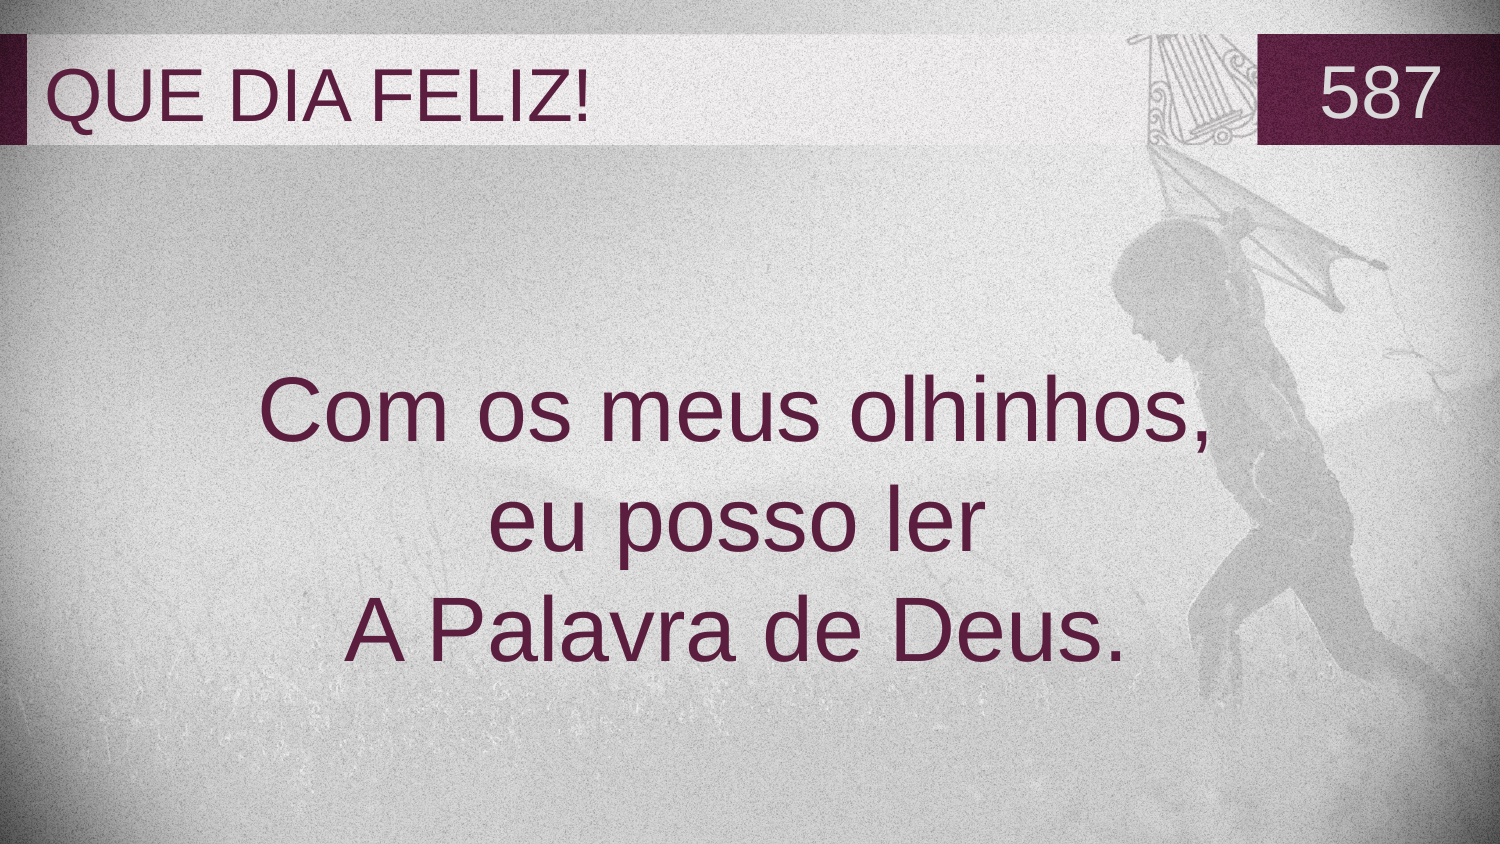

# QUE DIA FELIZ!
587
Com os meus olhinhos,
eu posso ler
A Palavra de Deus.